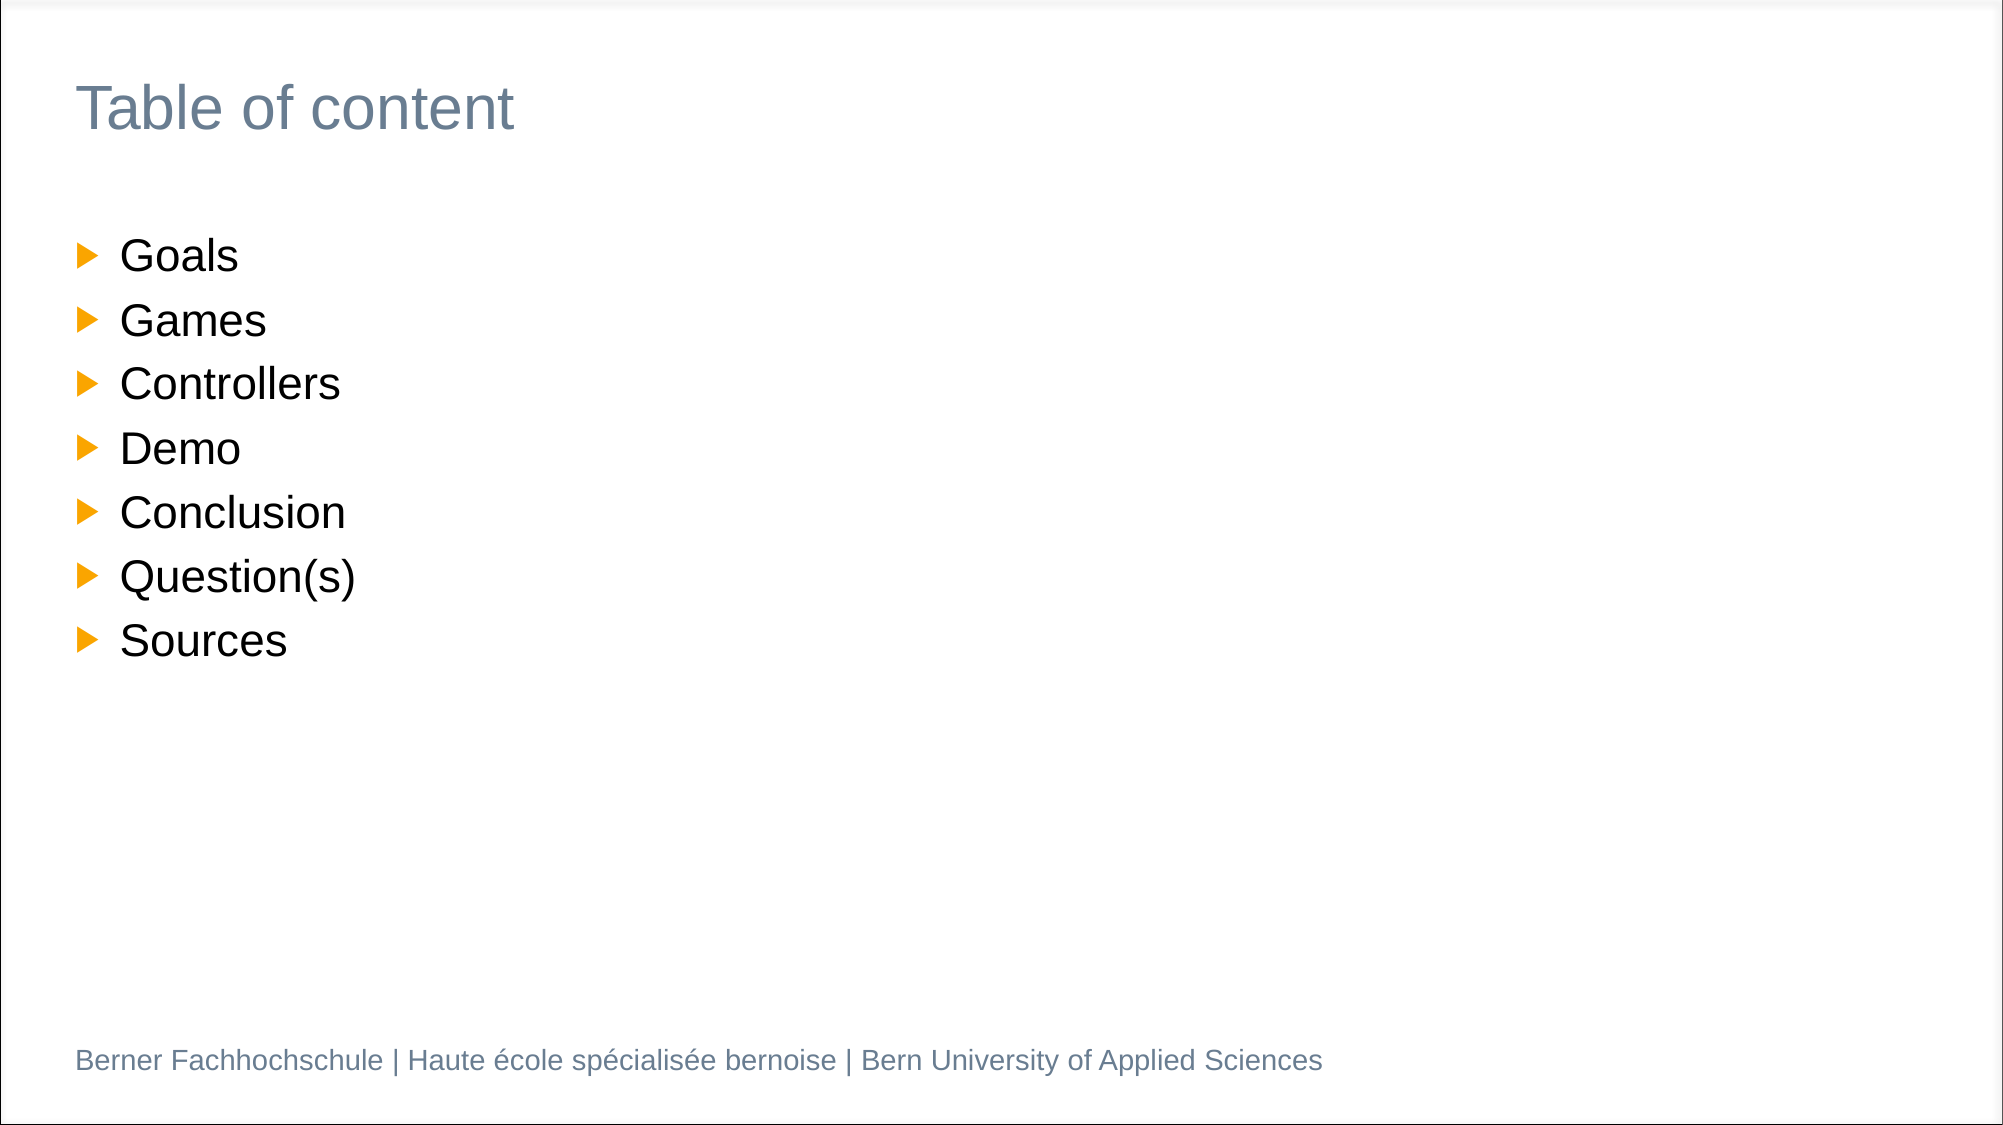

# Table of content
Goals
Games
Controllers
Demo
Conclusion
Question(s)
Sources